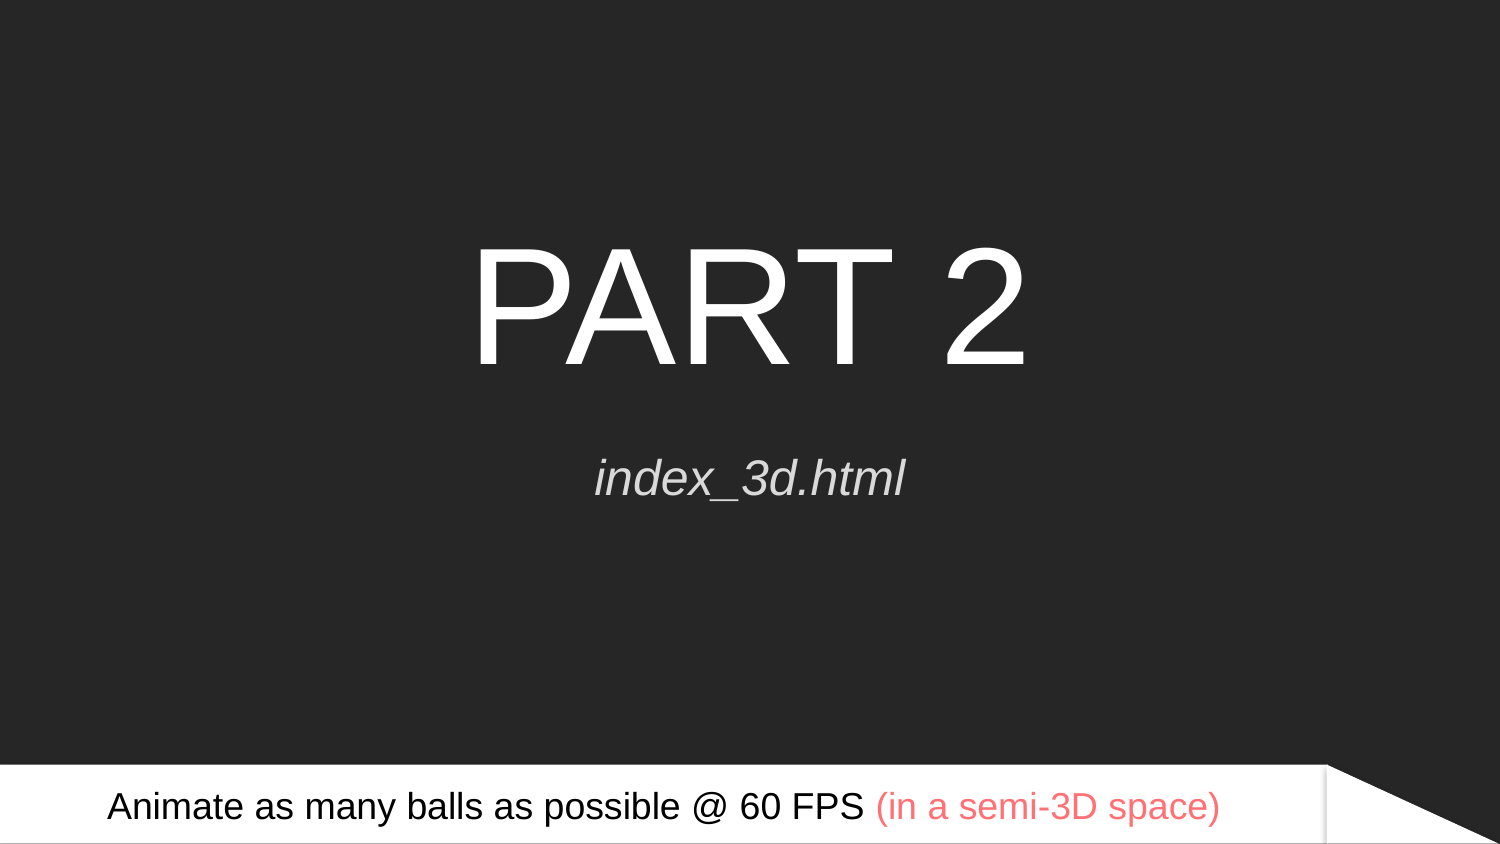

PART 2
index_3d.html
Animate as many balls as possible @ 60 FPS (in a semi-3D space)